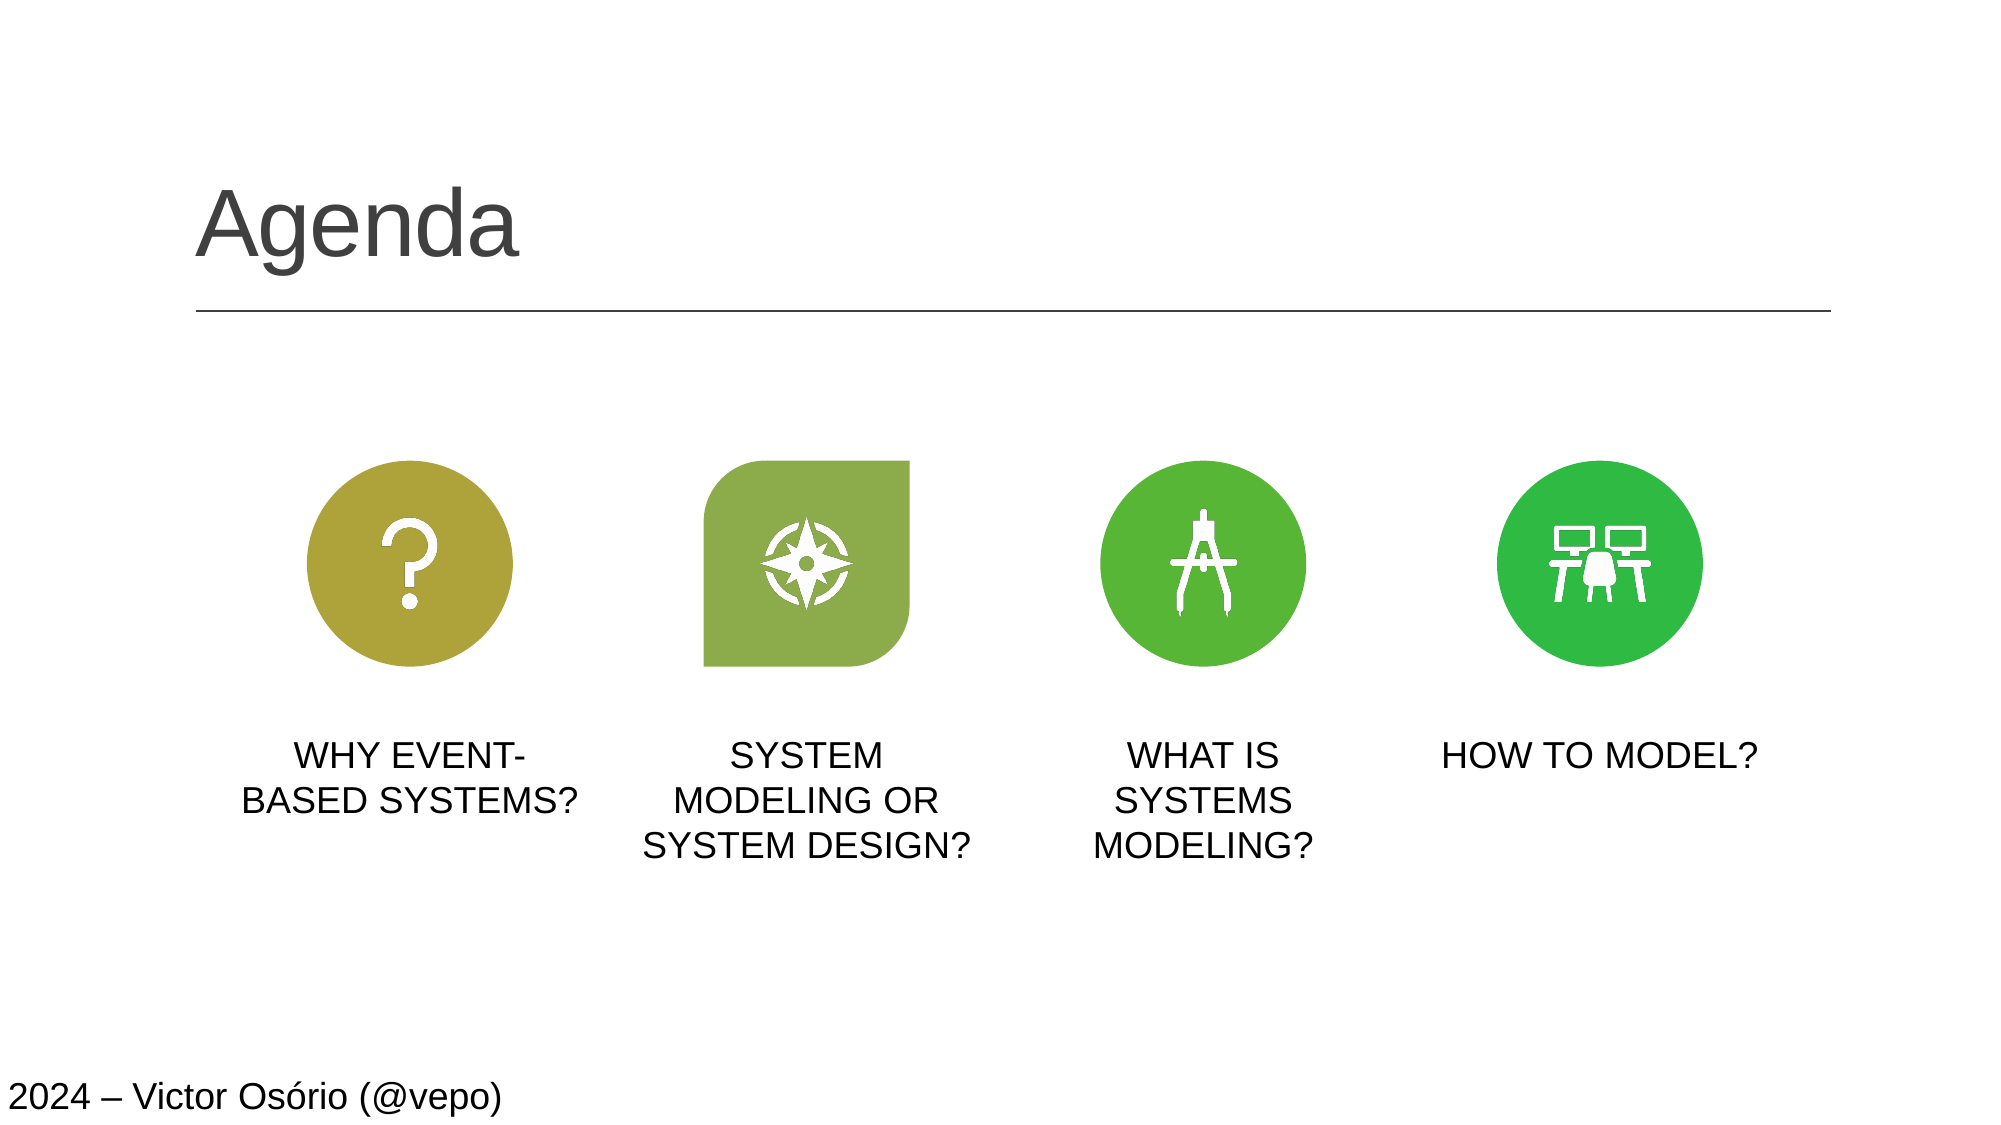

# Agenda
Why event-based systems?
System Modeling or System Design?
What is systems modeling?
How to model?